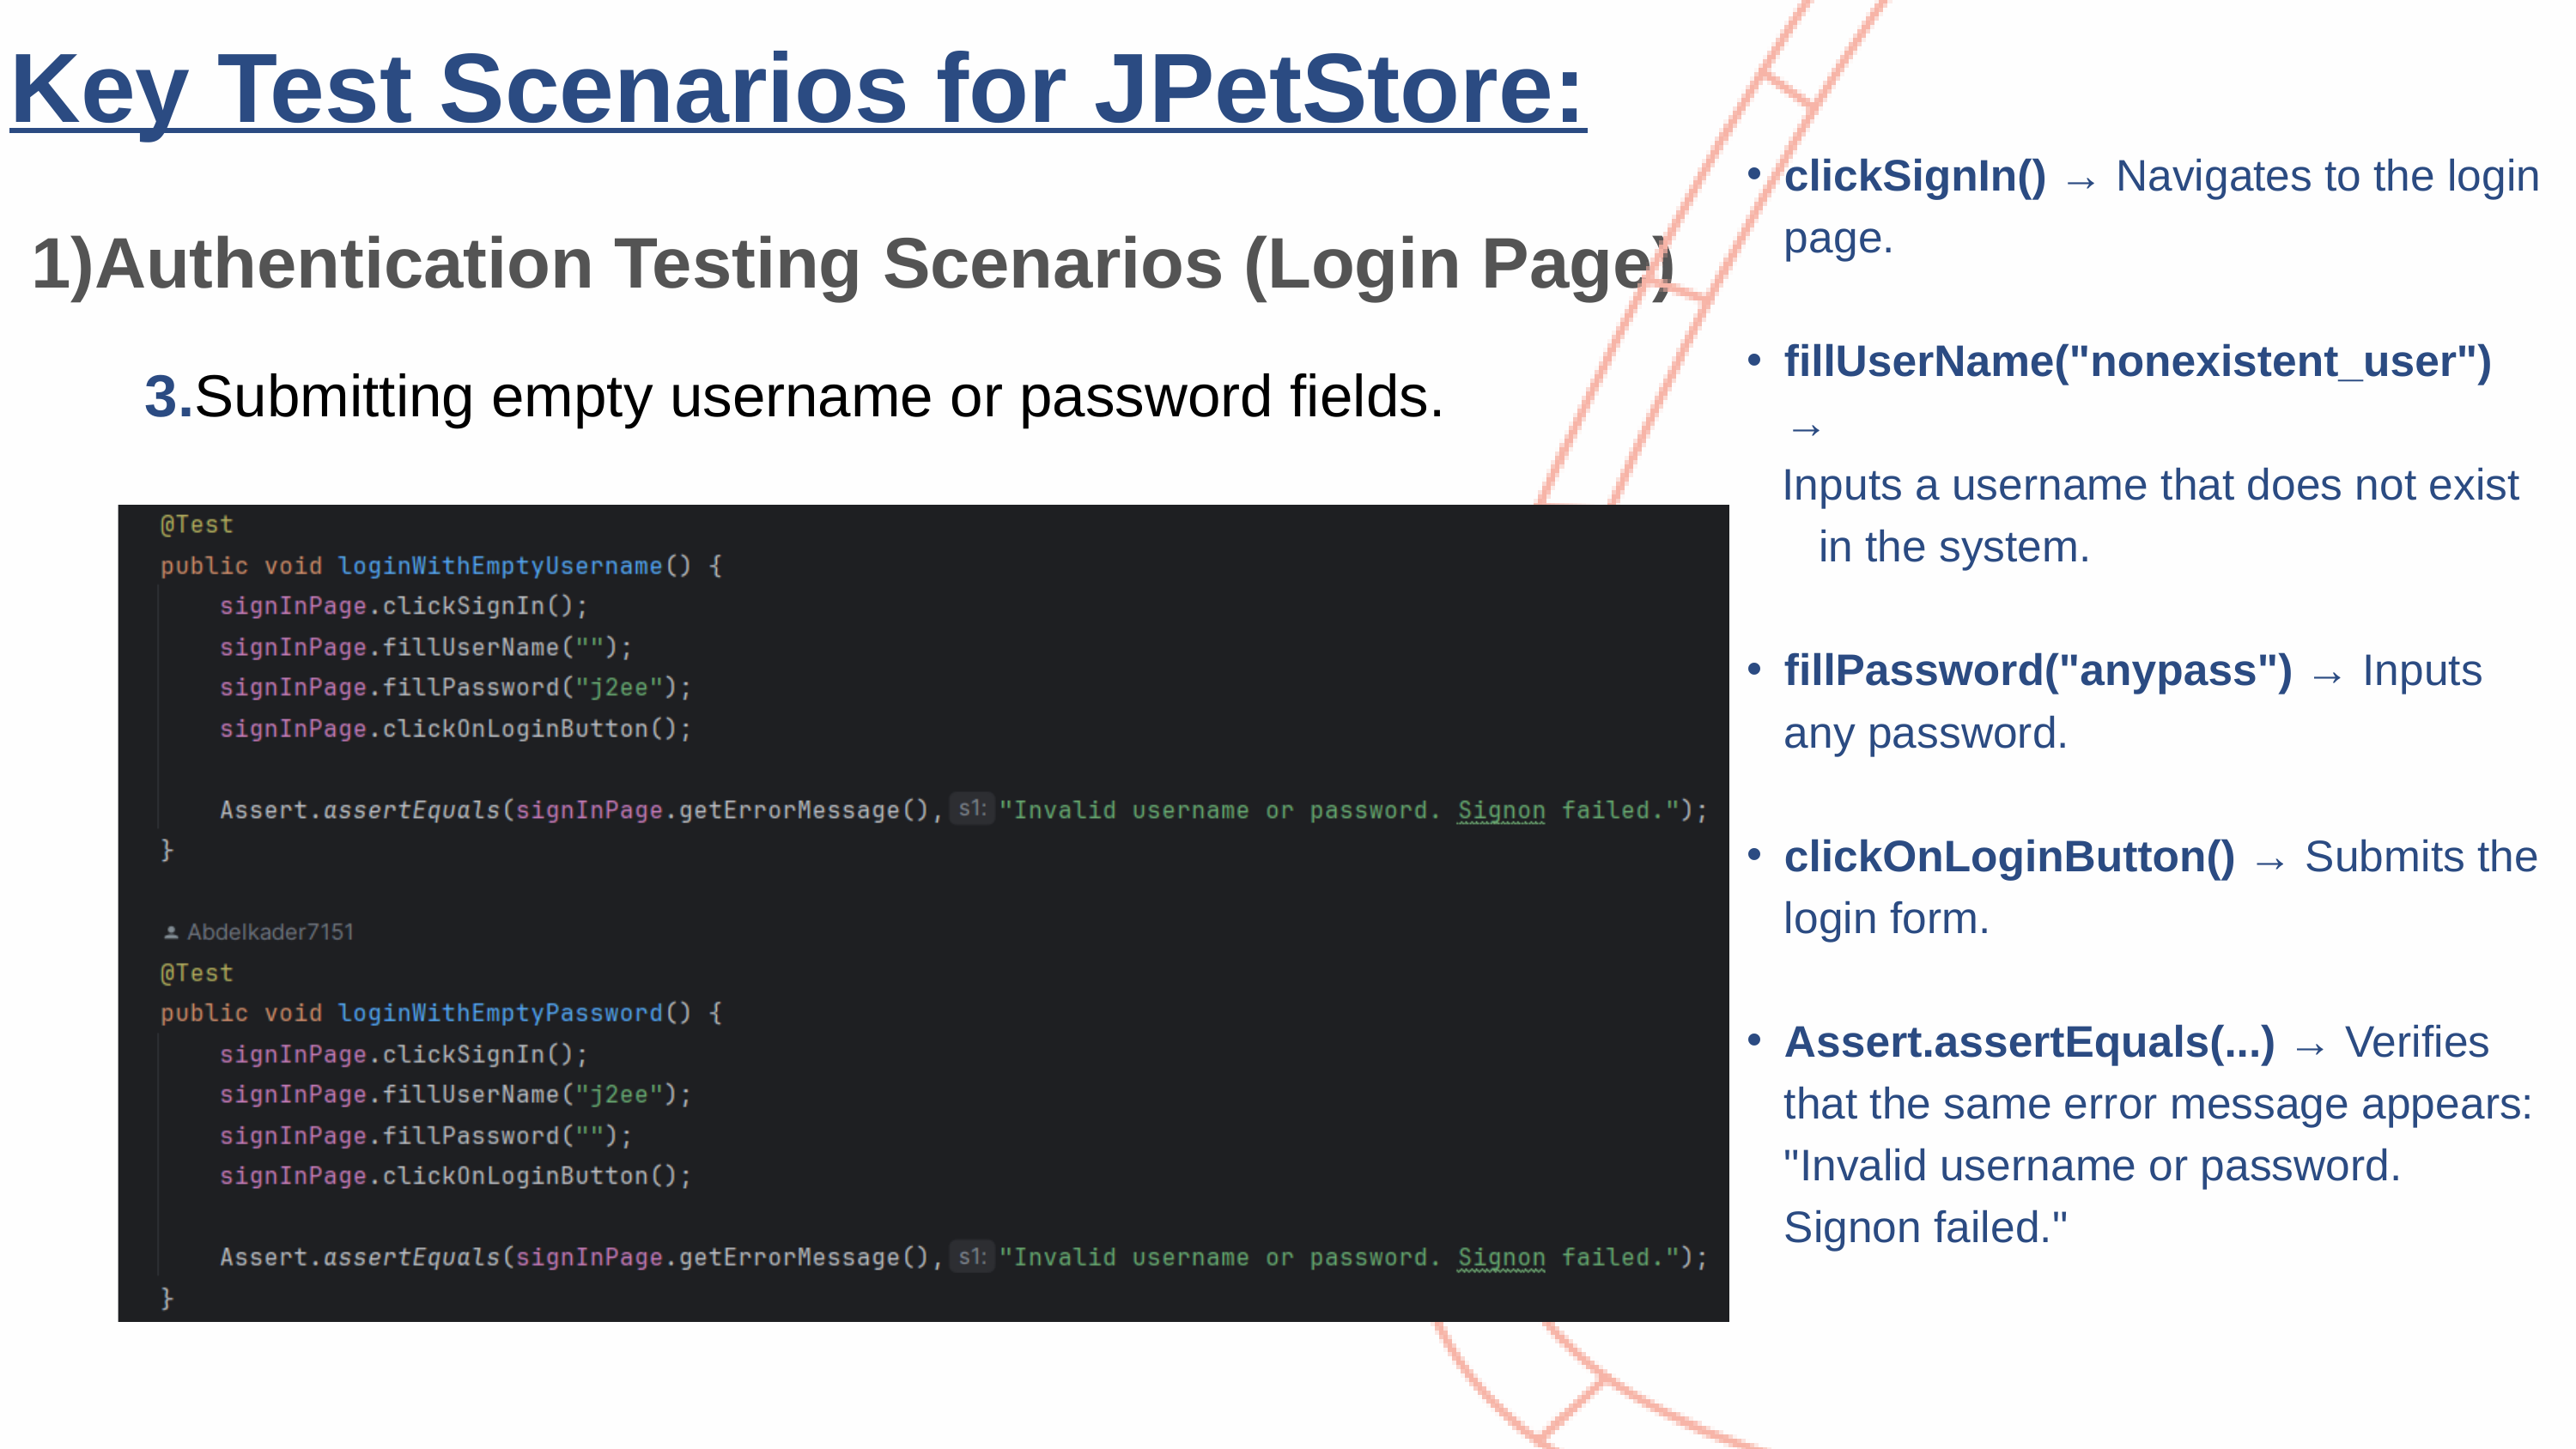

Key Test Scenarios for JPetStore:
clickSignIn() → Navigates to the login page.

fillUserName("nonexistent_user") →
      Inputs a username that does not exist            in the system.

fillPassword("anypass") → Inputs any password.

clickOnLoginButton() → Submits the login form.

Assert.assertEquals(...) → Verifies that the same error message appears: "Invalid username or password. Signon failed."

1)Authentication Testing Scenarios (Login Page)

3.Submitting empty username or password fields.